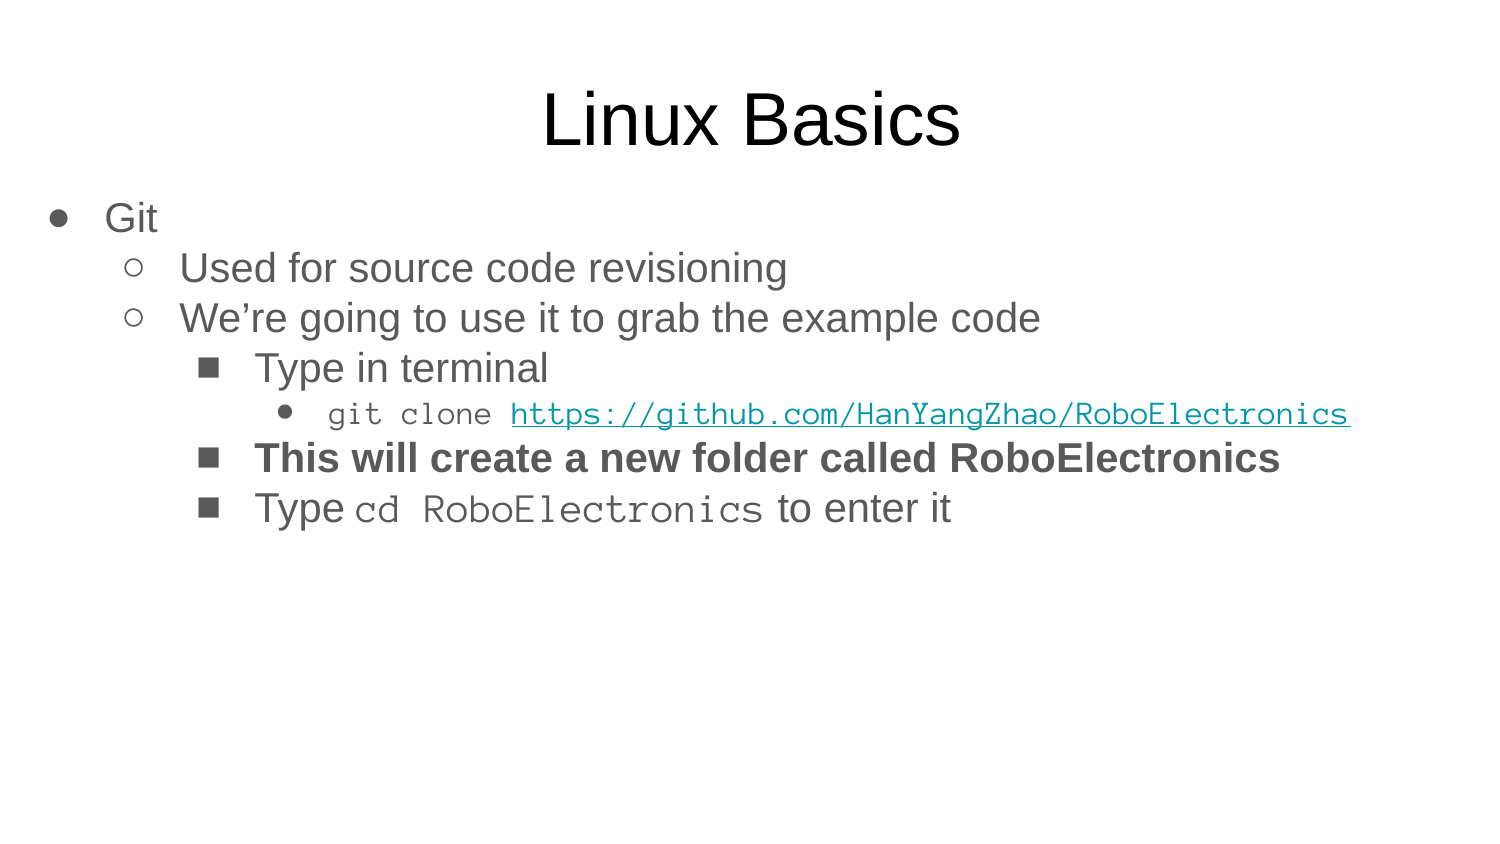

# Linux Basics
Git
Used for source code revisioning
We’re going to use it to grab the example code
Type in terminal
git clone https://github.com/HanYangZhao/RoboElectronics
This will create a new folder called RoboElectronics
Type cd RoboElectronics to enter it